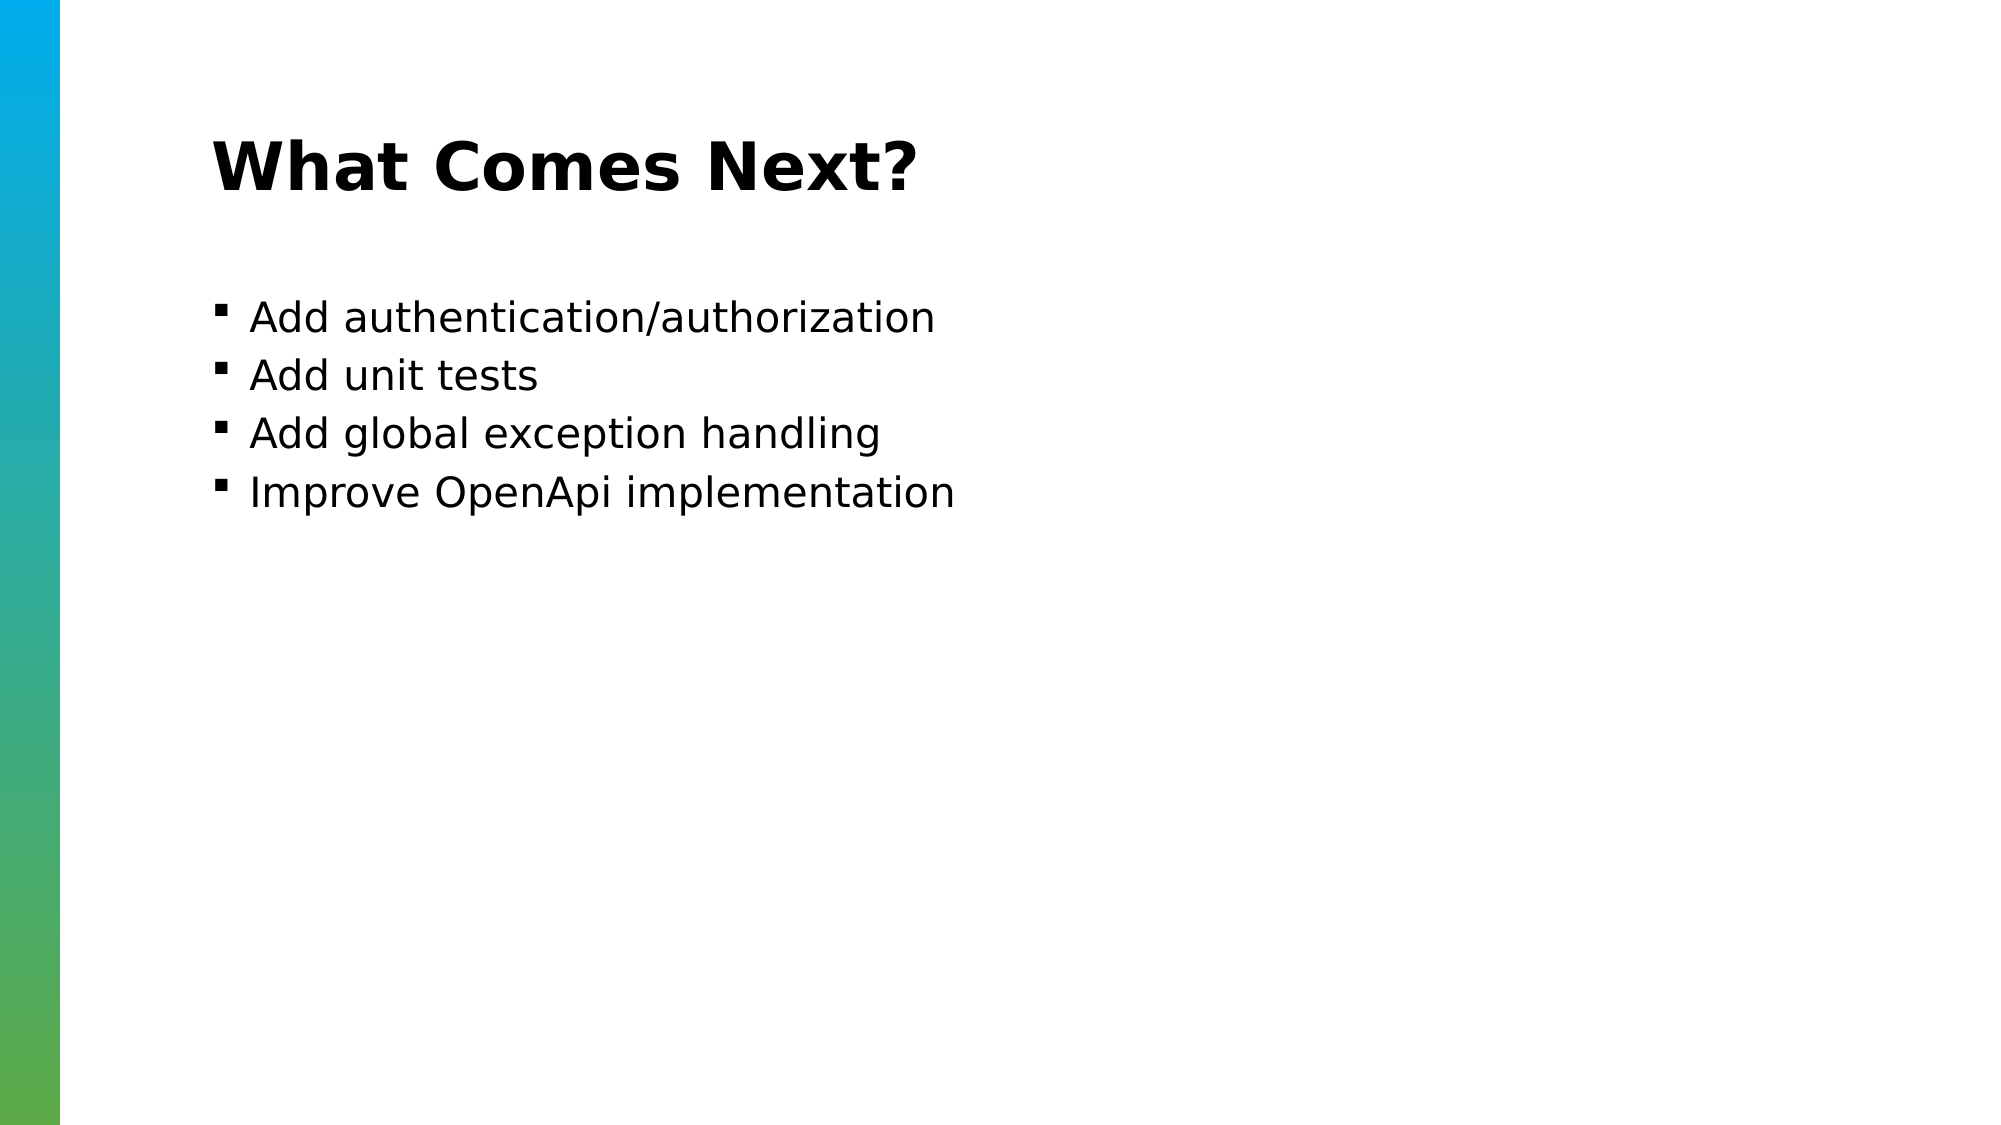

# What Comes Next?
Add authentication/authorization
Add unit tests
Add global exception handling
Improve OpenApi implementation